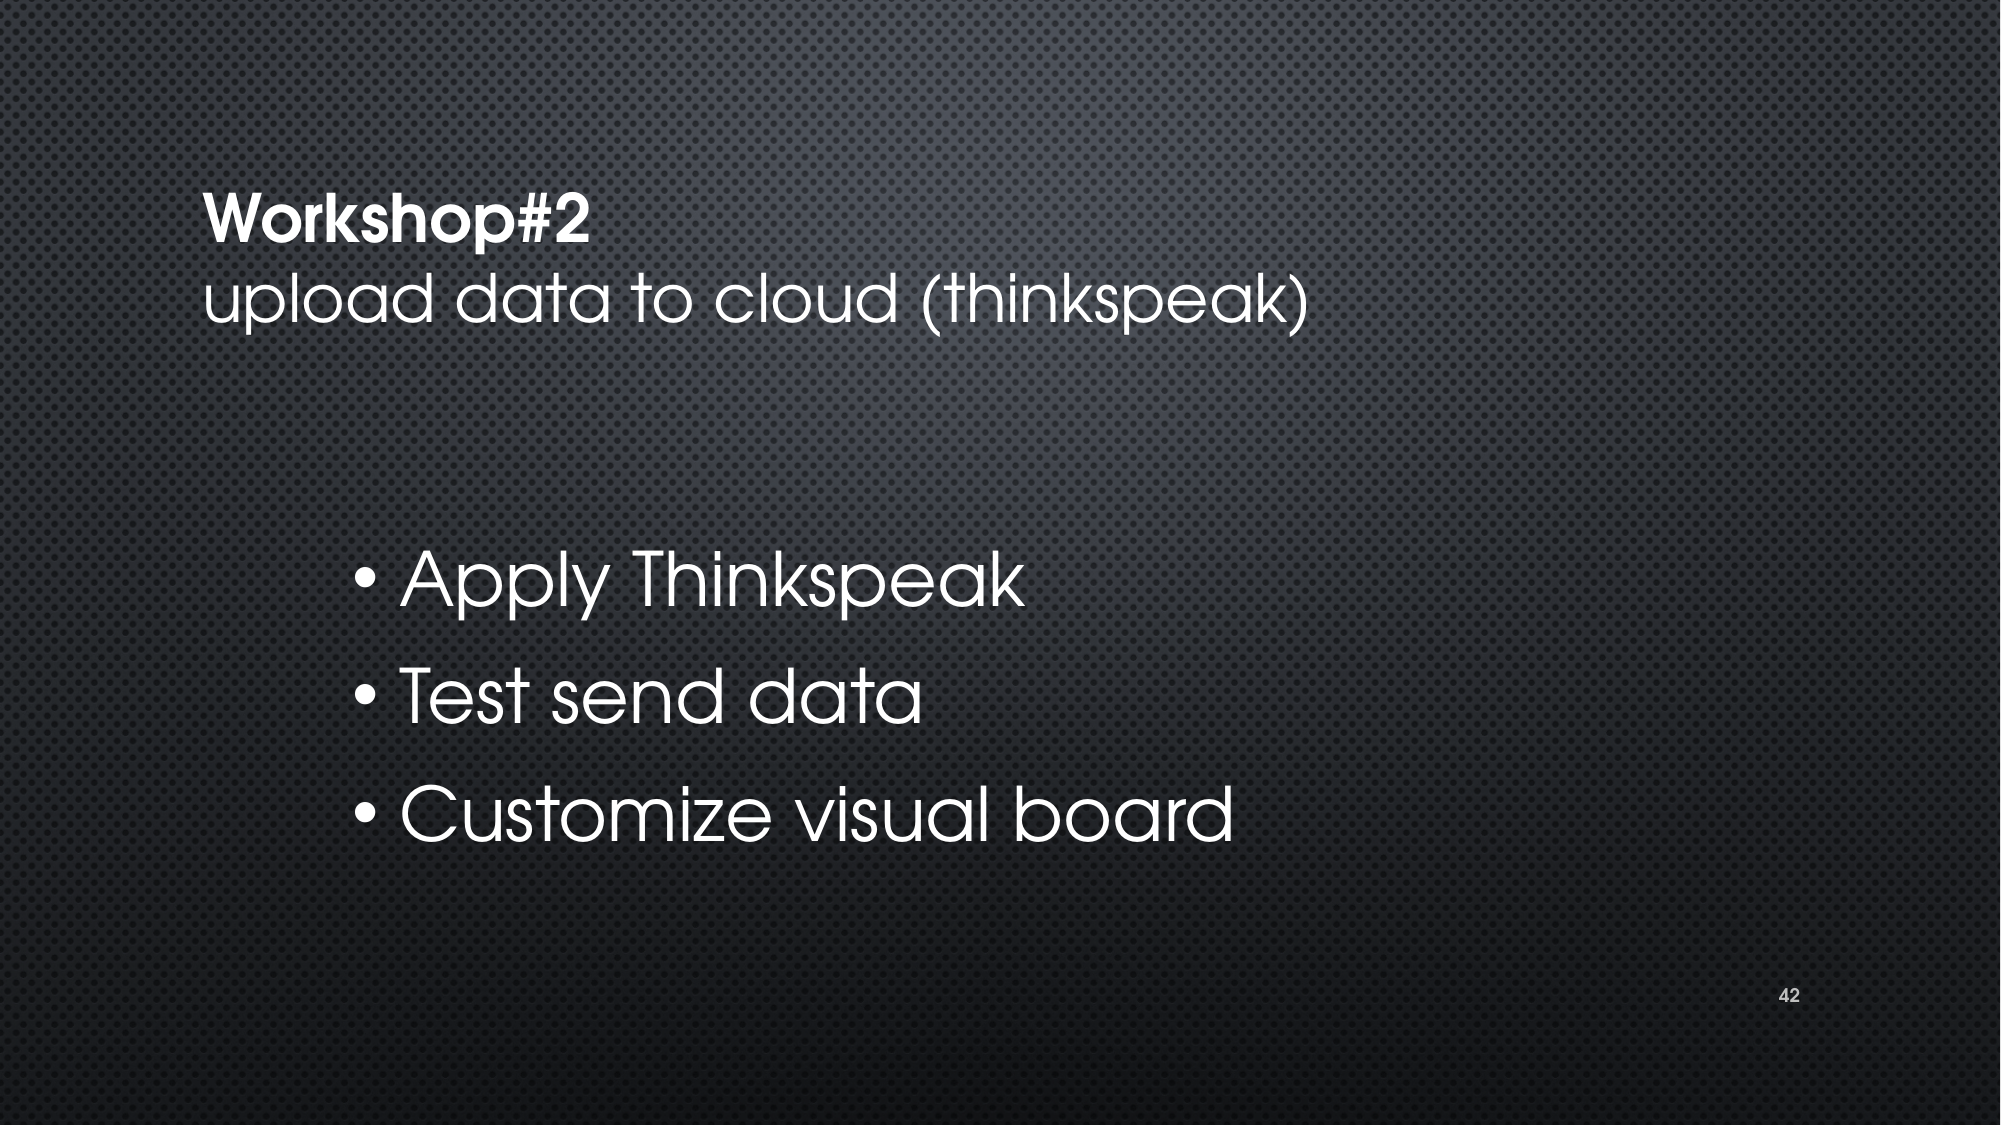

# Workshop#2 upload data to cloud (thinkspeak)
Apply Thinkspeak
Test send data
Customize visual board
42